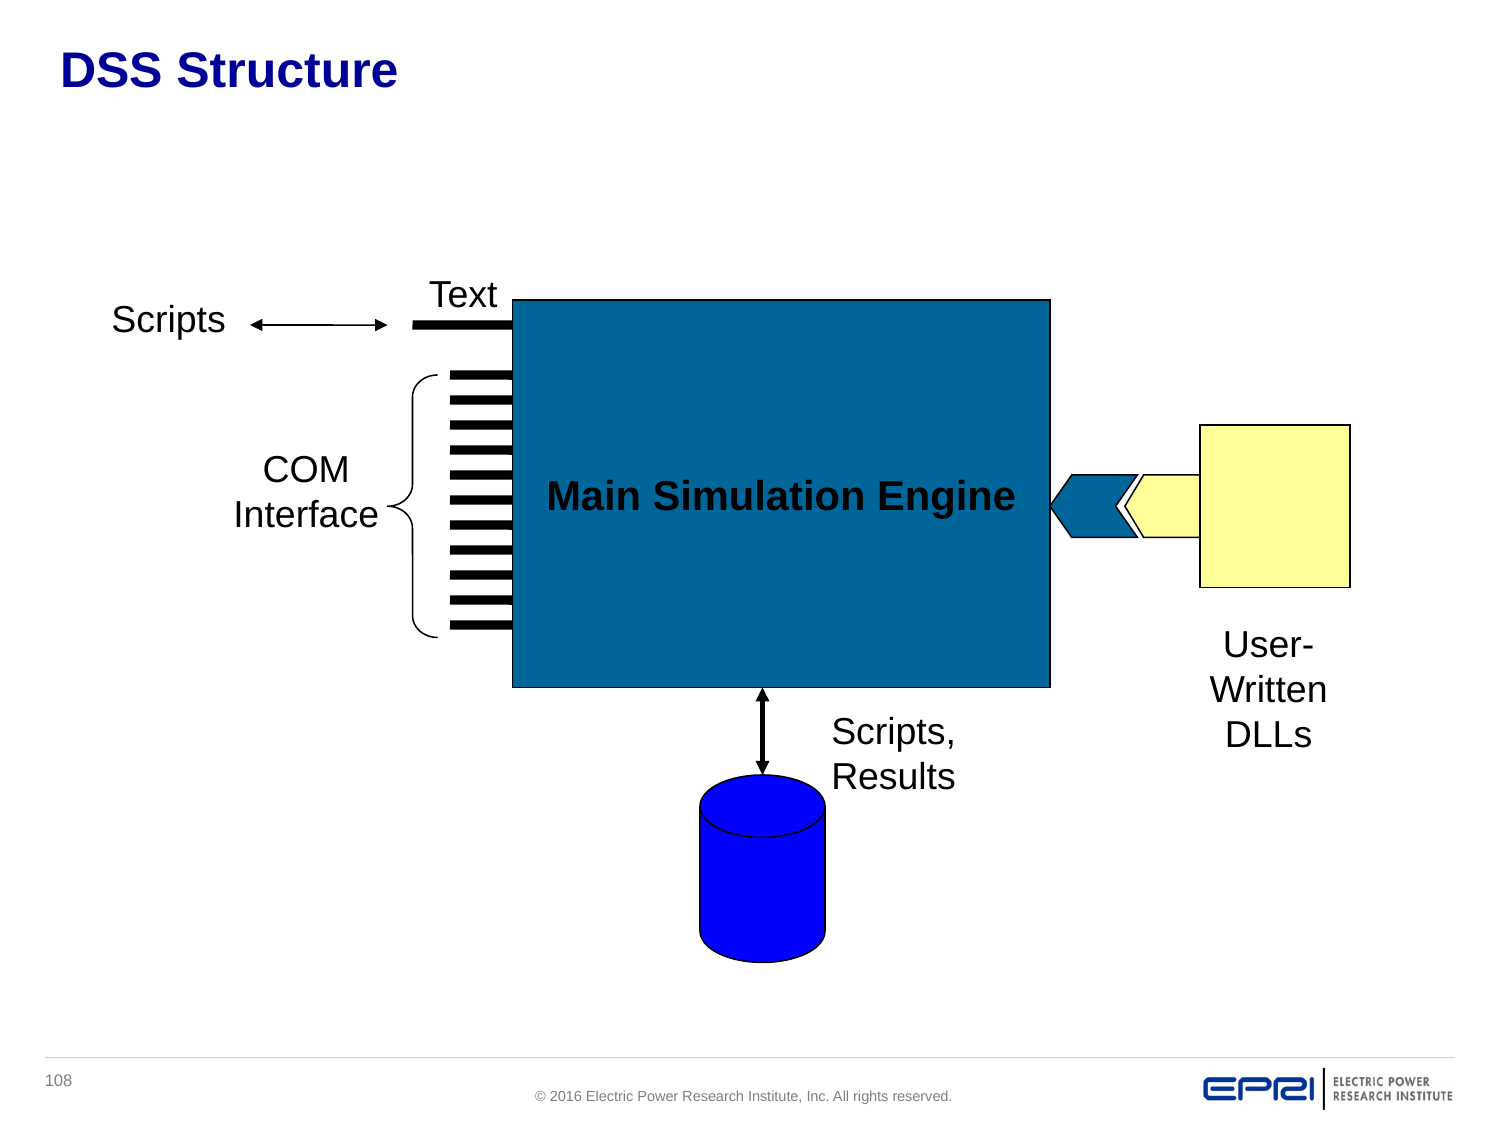

# DSS Structure
Text
Scripts
Main Simulation Engine

COM Interface

User-Written DLLs

Scripts, Results